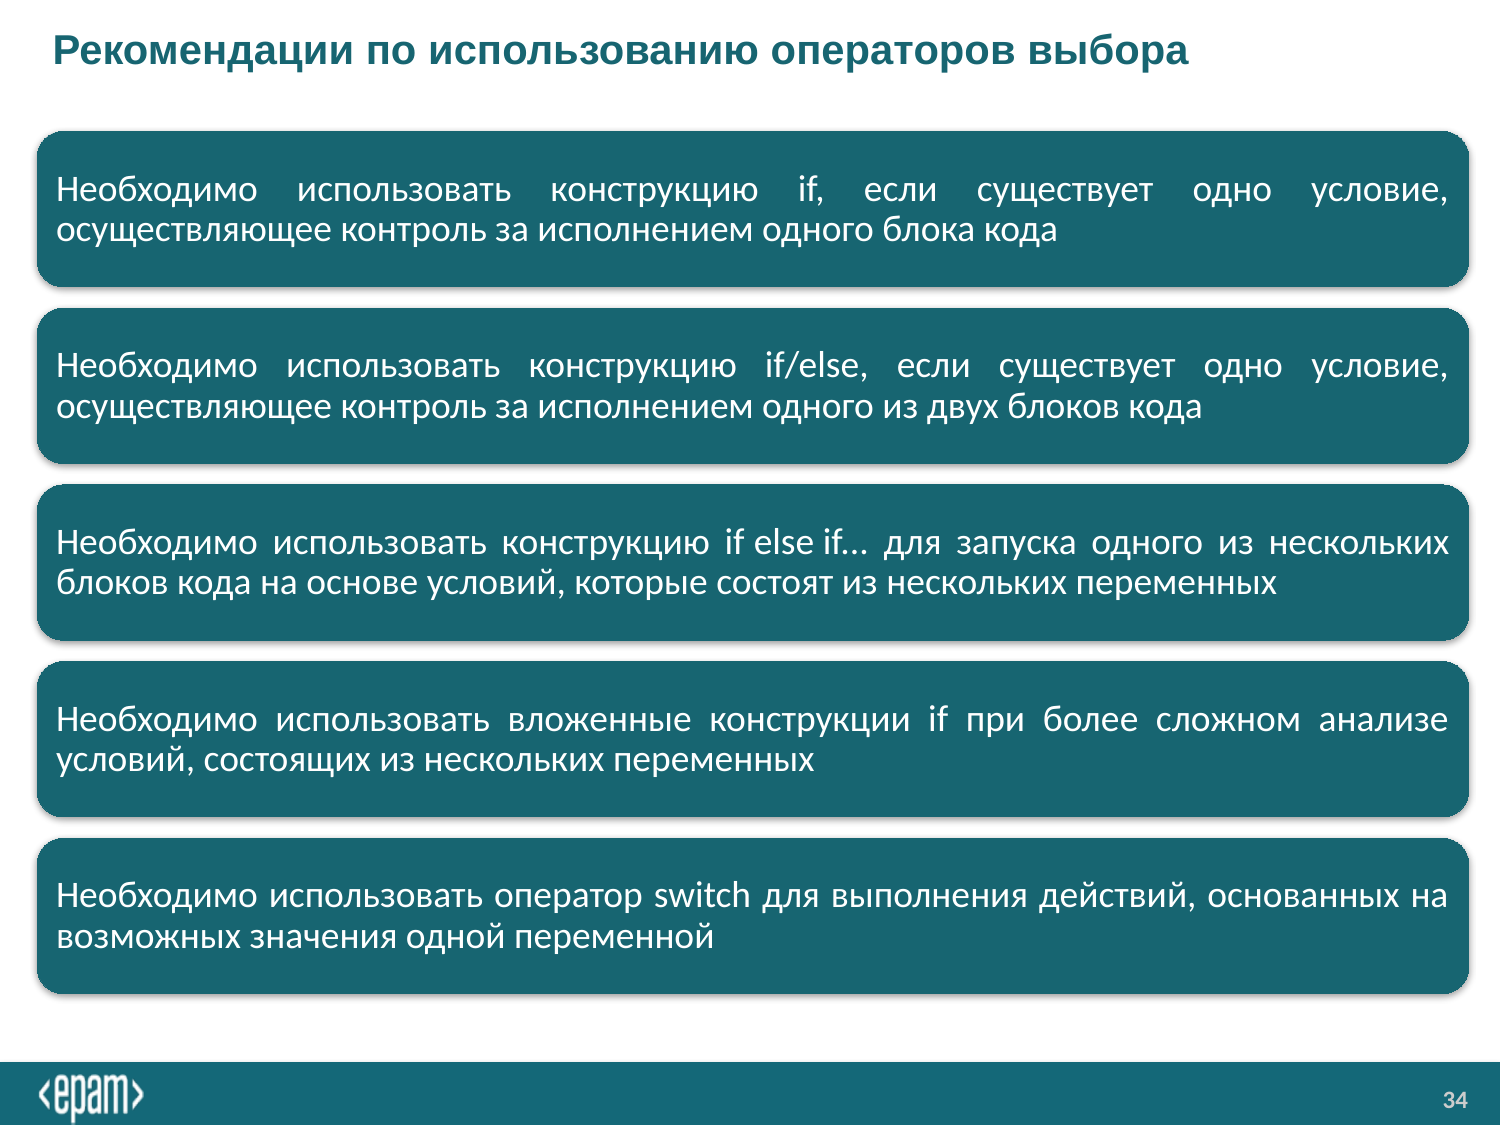

# Рекомендации по использованию операторов выбора
Необходимо использовать конструкцию if, если существует одно условие, осуществляющее контроль за исполнением одного блока кода
Необходимо использовать конструкцию if/else, если существует одно условие, осуществляющее контроль за исполнением одного из двух блоков кода
Необходимо использовать конструкцию if else if... для запуска одного из нескольких блоков кода на основе условий, которые состоят из нескольких переменных
Необходимо использовать вложенные конструкции if при более сложном анализе условий, состоящих из нескольких переменных
Необходимо использовать оператор switch для выполнения действий, основанных на возможных значения одной переменной